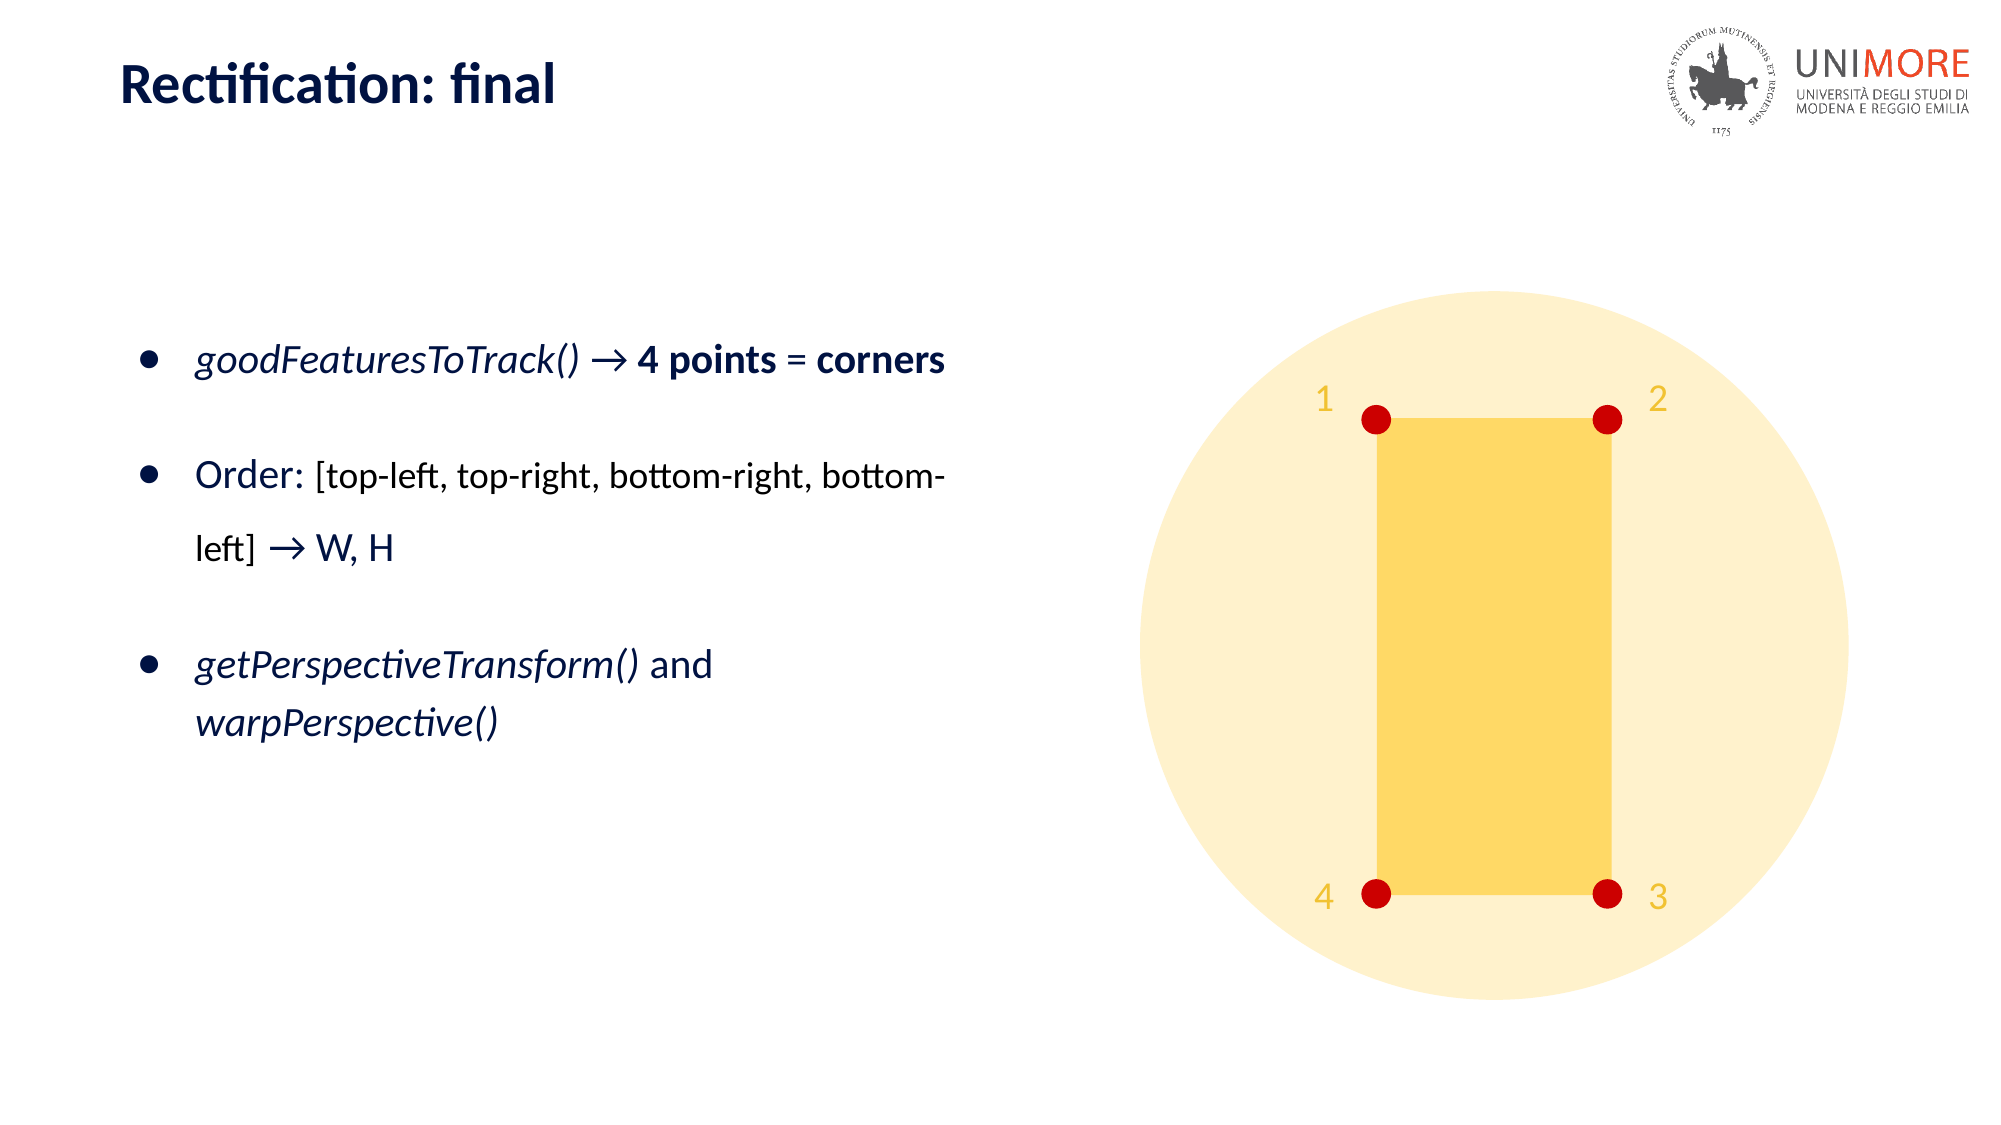

# Rectification: final

goodFeaturesToTrack() → 4 points = corners

Order: [top-left, top-right, bottom-right, bottom-left] → W, H

getPerspectiveTransform() and warpPerspective()
1
2

4
3

12